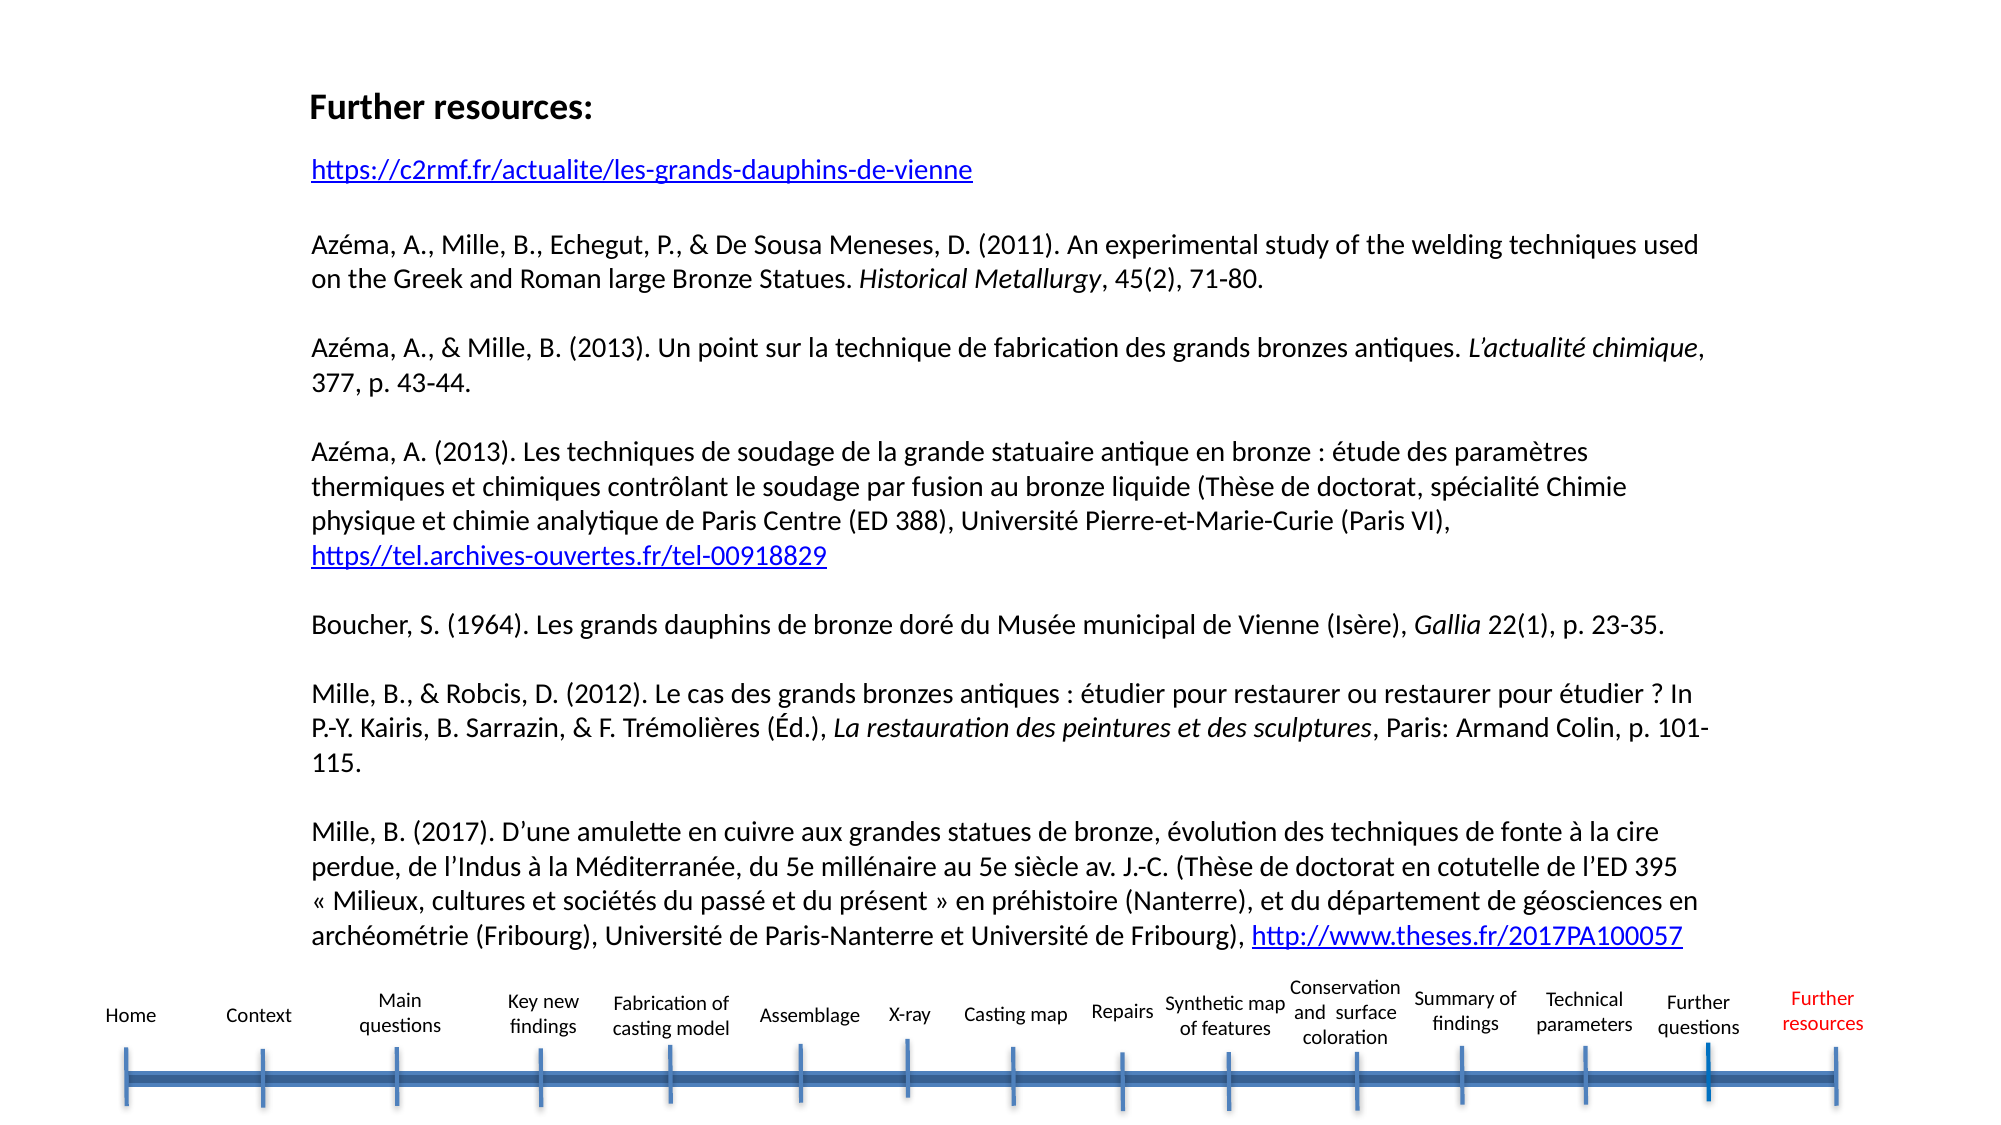

Further resources:
https://c2rmf.fr/actualite/les-grands-dauphins-de-vienne

Azéma, A., Mille, B., Echegut, P., & De Sousa Meneses, D. (2011). An experimental study of the welding techniques used on the Greek and Roman large Bronze Statues. Historical Metallurgy, 45(2), 71‑80.

Azéma, A., & Mille, B. (2013). Un point sur la technique de fabrication des grands bronzes antiques. L’actualité chimique, 377, p. 43‑44.

Azéma, A. (2013). Les techniques de soudage de la grande statuaire antique en bronze : étude des paramètres thermiques et chimiques contrôlant le soudage par fusion au bronze liquide (Thèse de doctorat, spécialité Chimie physique et chimie analytique de Paris Centre (ED 388), Université Pierre-et-Marie-Curie (Paris VI), https//tel.archives-ouvertes.fr/tel-00918829

Boucher, S. (1964). Les grands dauphins de bronze doré du Musée municipal de Vienne (Isère), Gallia 22(1), p. 23-35.

Mille, B., & Robcis, D. (2012). Le cas des grands bronzes antiques : étudier pour restaurer ou restaurer pour étudier ? In P.-Y. Kairis, B. Sarrazin, & F. Trémolières (Éd.), La restauration des peintures et des sculptures, Paris: Armand Colin, p. 101-115.

Mille, B. (2017). D’une amulette en cuivre aux grandes statues de bronze, évolution des techniques de fonte à la cire perdue, de l’Indus à la Méditerranée, du 5e millénaire au 5e siècle av. J.-C. (Thèse de doctorat en cotutelle de l’ED 395 « Milieux, cultures et sociétés du passé et du présent » en préhistoire (Nanterre), et du département de géosciences en archéométrie (Fribourg), Université de Paris-Nanterre et Université de Fribourg), http://www.theses.fr/2017PA100057
Conservation and  surface coloration

Summary of
findings

Further resources
Technical parameters
Main questions
Key new findings
Further questions
Fabrication of casting model
Synthetic map of features

Repairs
X-ray
Casting map
Context
Assemblage

Home